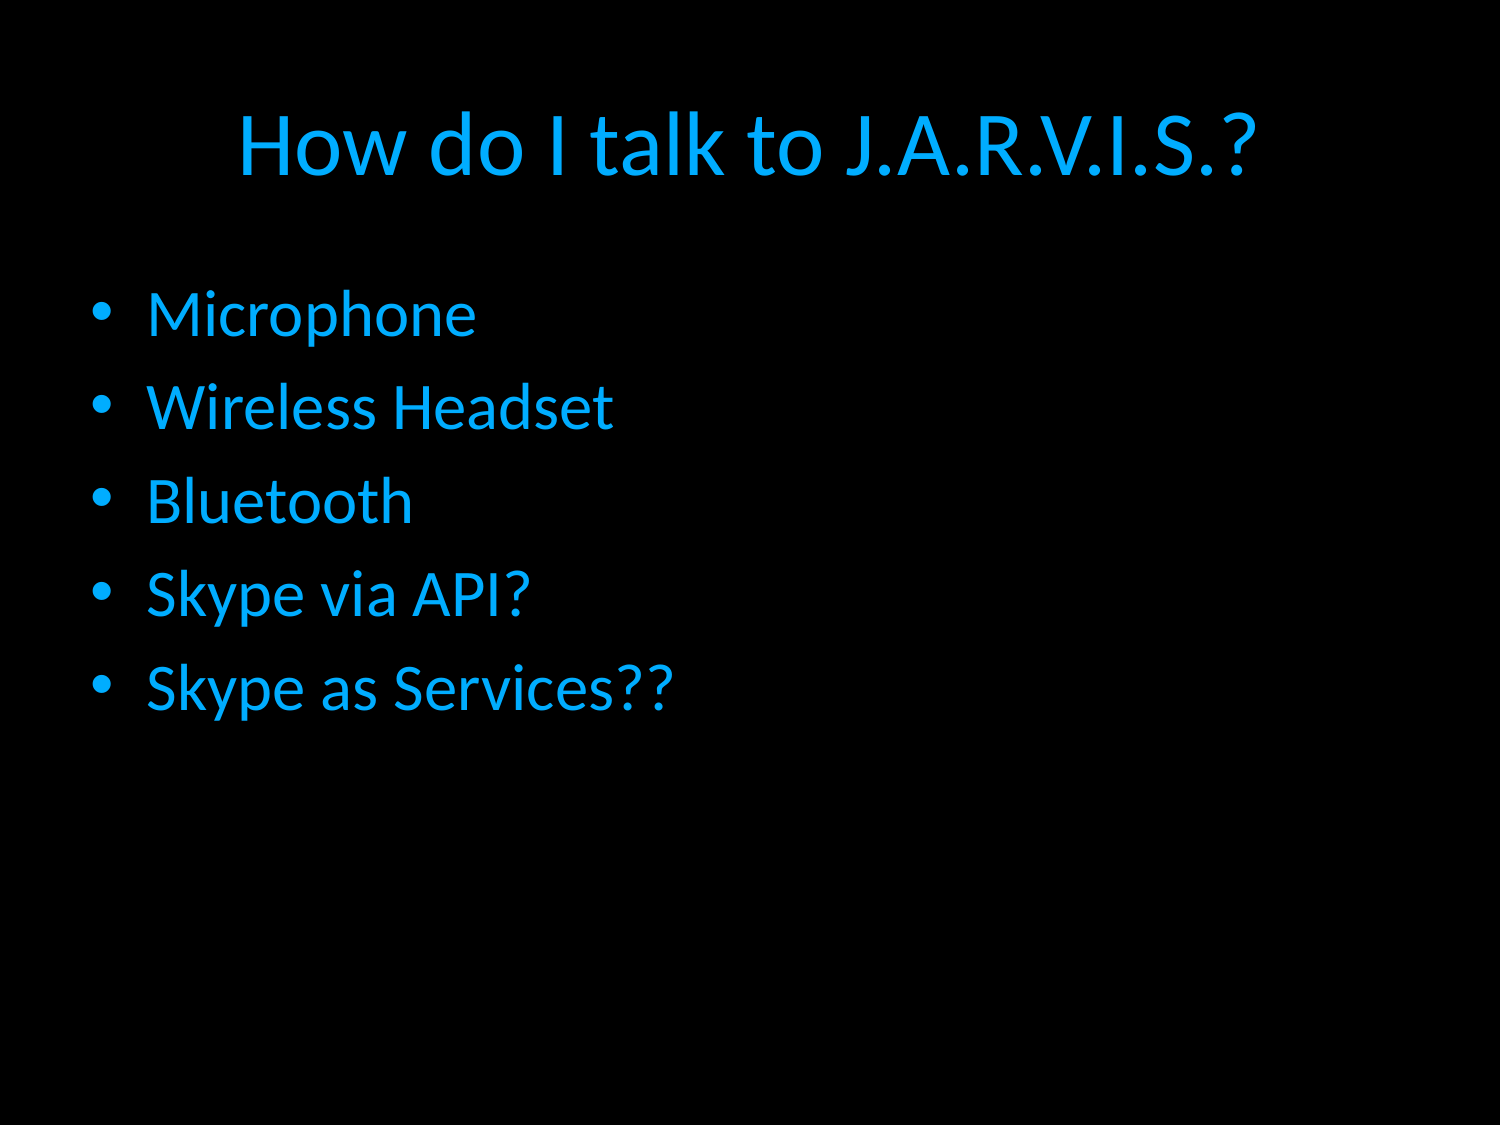

# How do I talk to J.A.R.V.I.S.?
Microphone
Wireless Headset
Bluetooth
Skype via API?
Skype as Services??